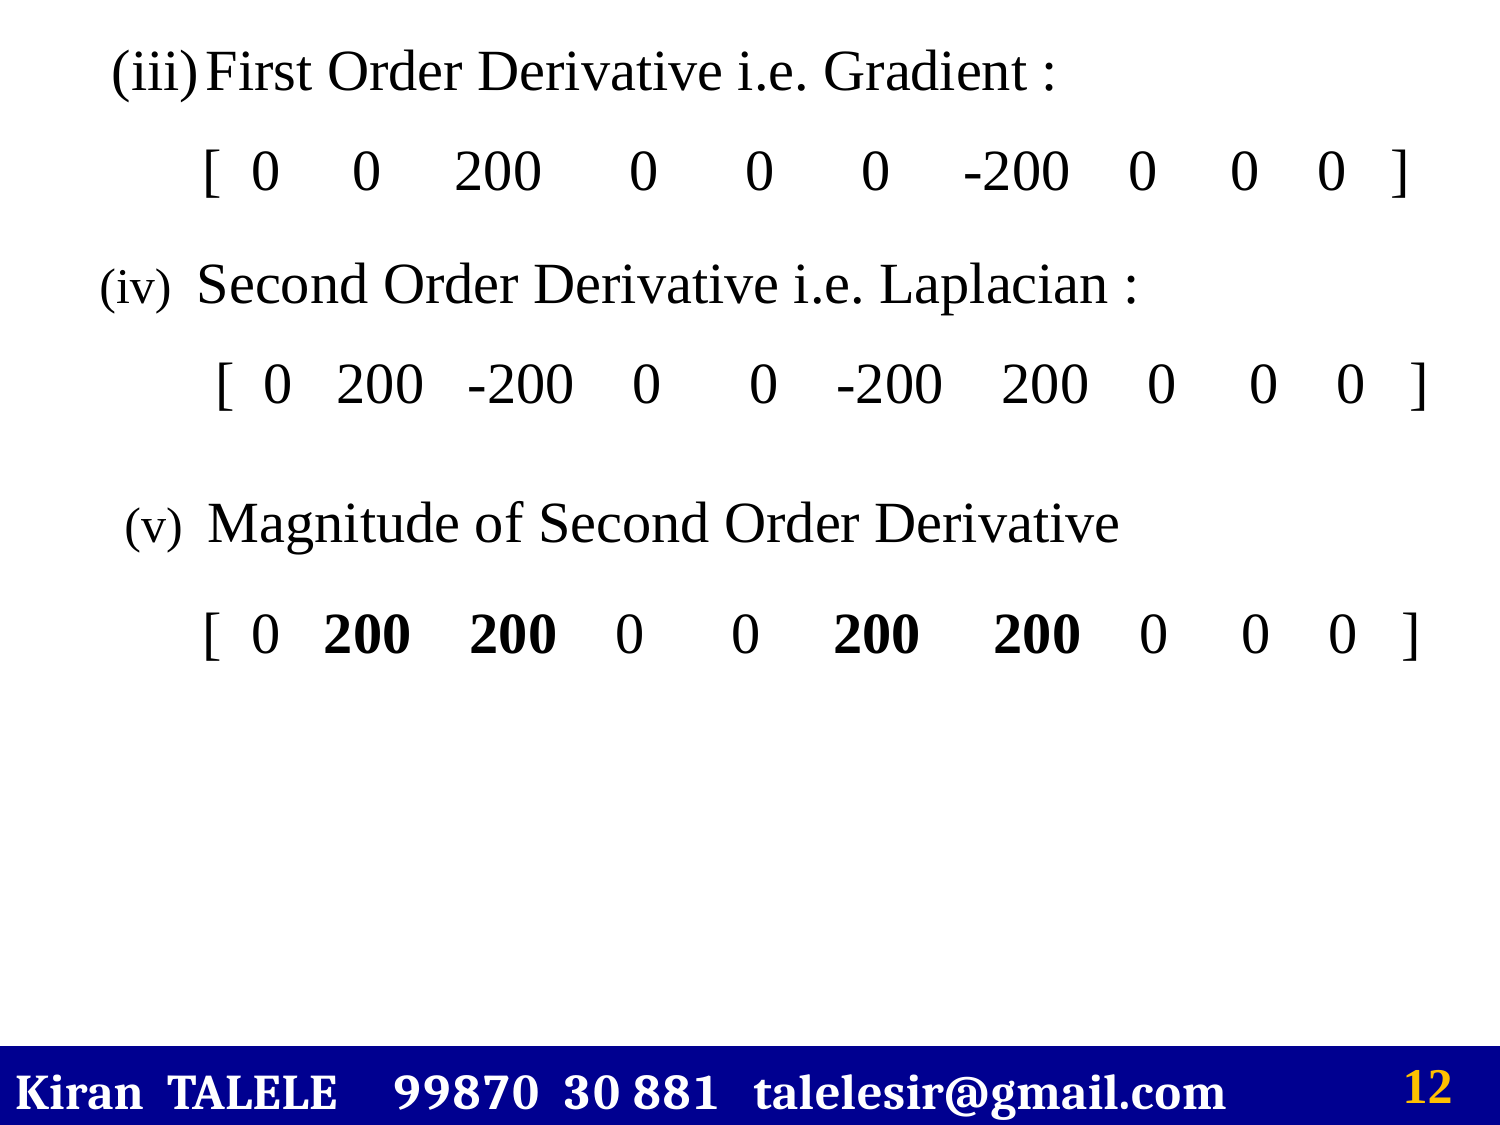

First Order Derivative i.e. Gradient :
        [  0     0     200      0      0      0     -200    0     0    0   ]
(iv)  Second Order Derivative i.e. Laplacian :
        [  0   200   -200    0      0    -200    200    0     0    0   ]
(v)  Magnitude of Second Order Derivative
        [  0   200    200    0      0     200     200    0     0    0   ]
Kiran  TALELE     99870  30 881   talelesir@gmail.com
12